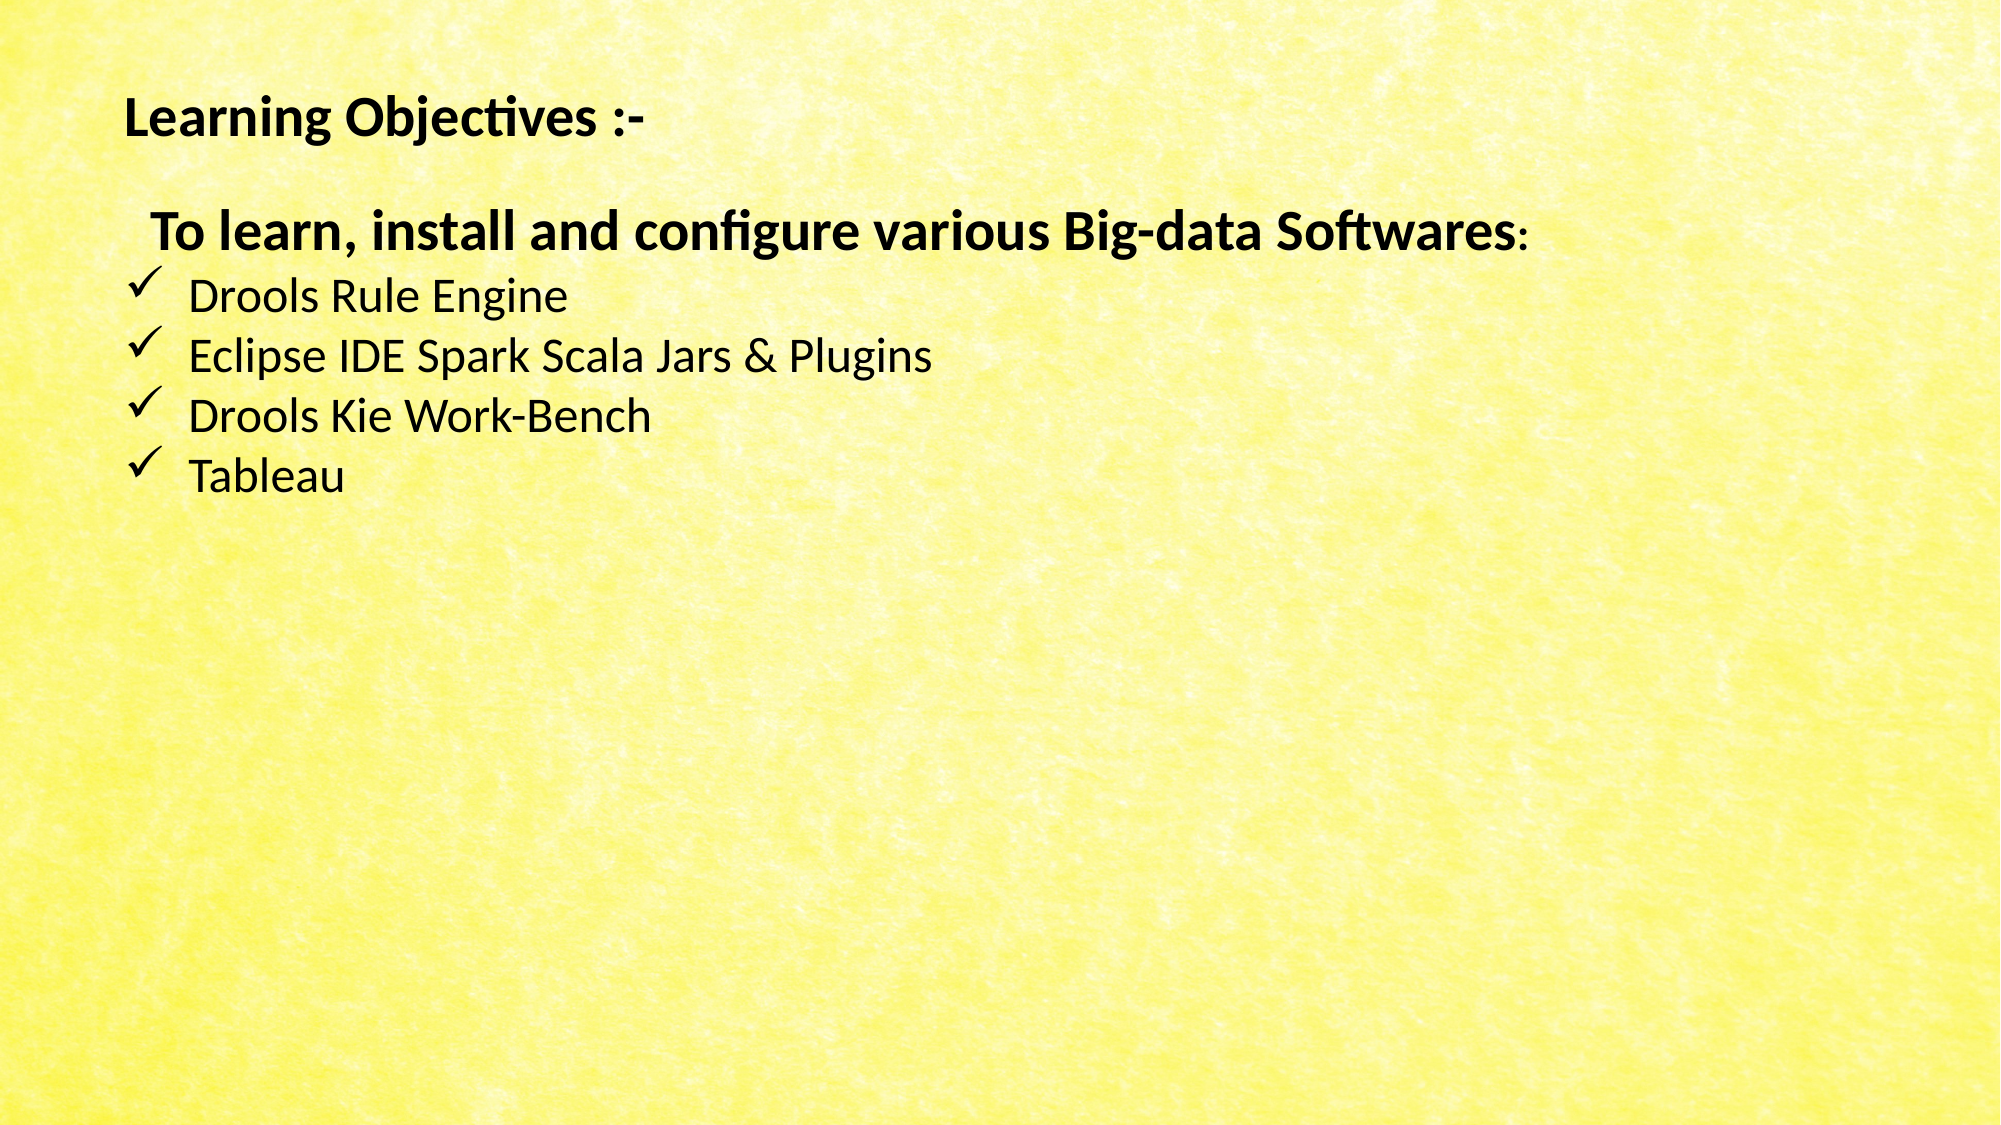

Learning Objectives :-
  To learn, install and configure various Big-data Softwares:
  Drools Rule Engine
  Eclipse IDE Spark Scala Jars & Plugins
  Drools Kie Work-Bench
  Tableau